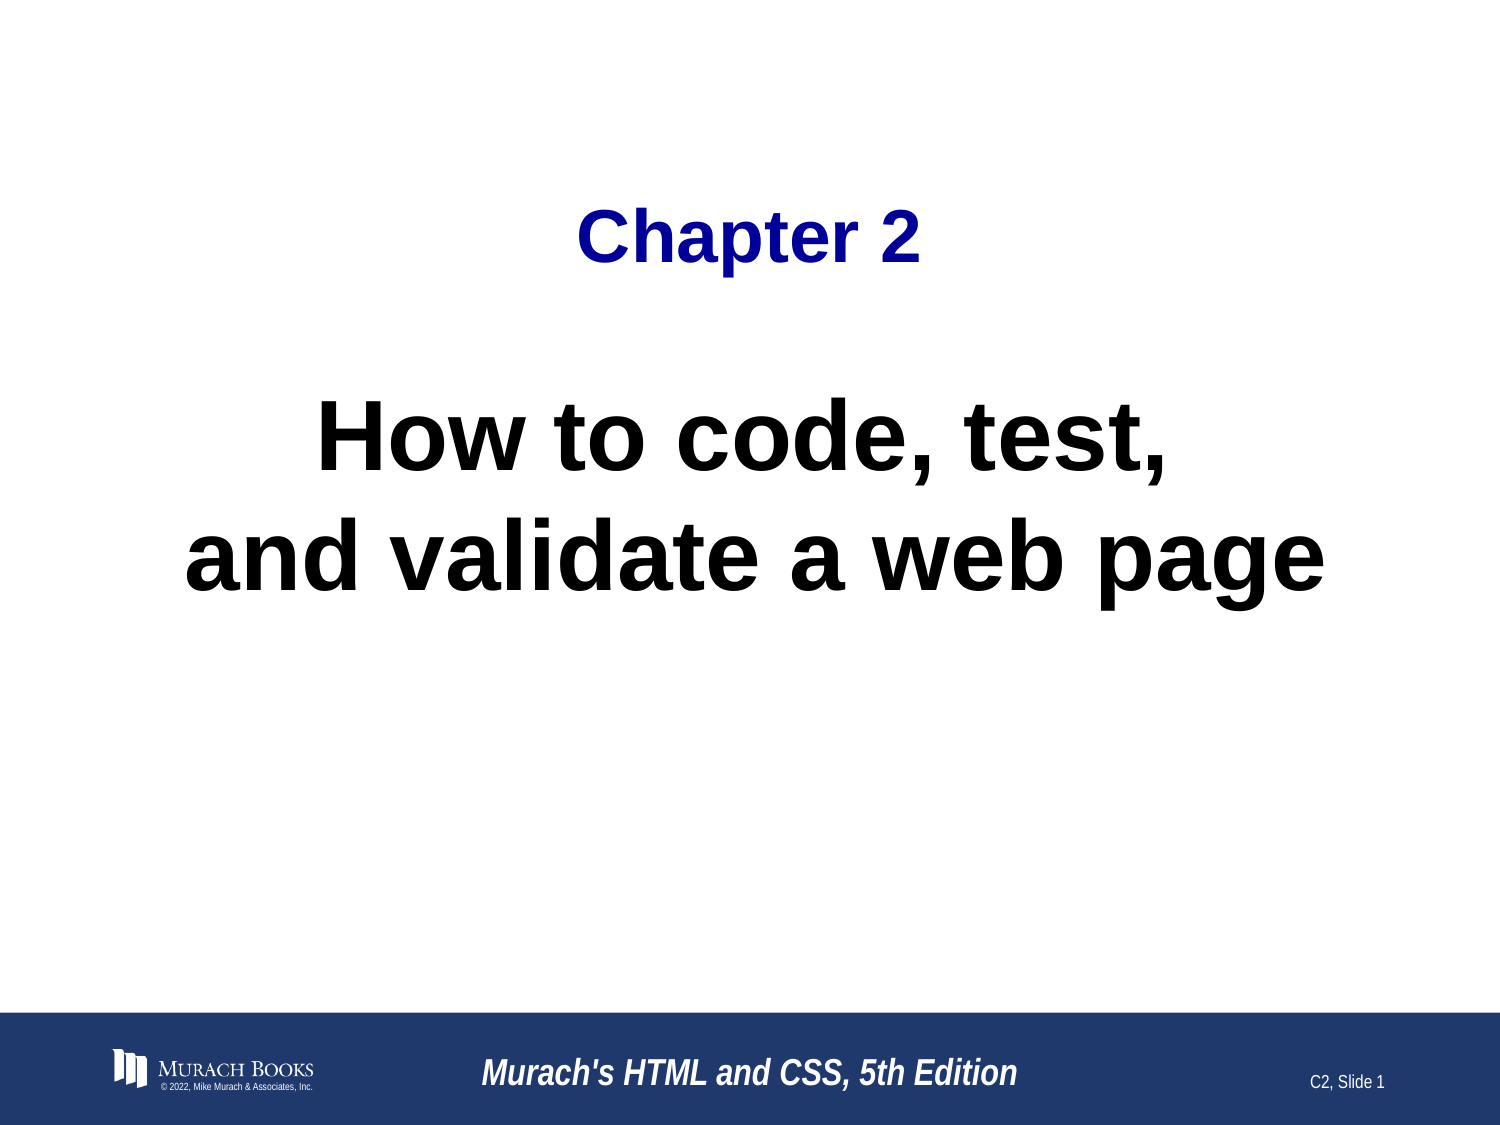

# Chapter 2
How to code, test,
and validate a web page

© 2022, Mike Murach & Associates, Inc.
Murach's HTML and CSS, 5th Edition

C2, Slide 1